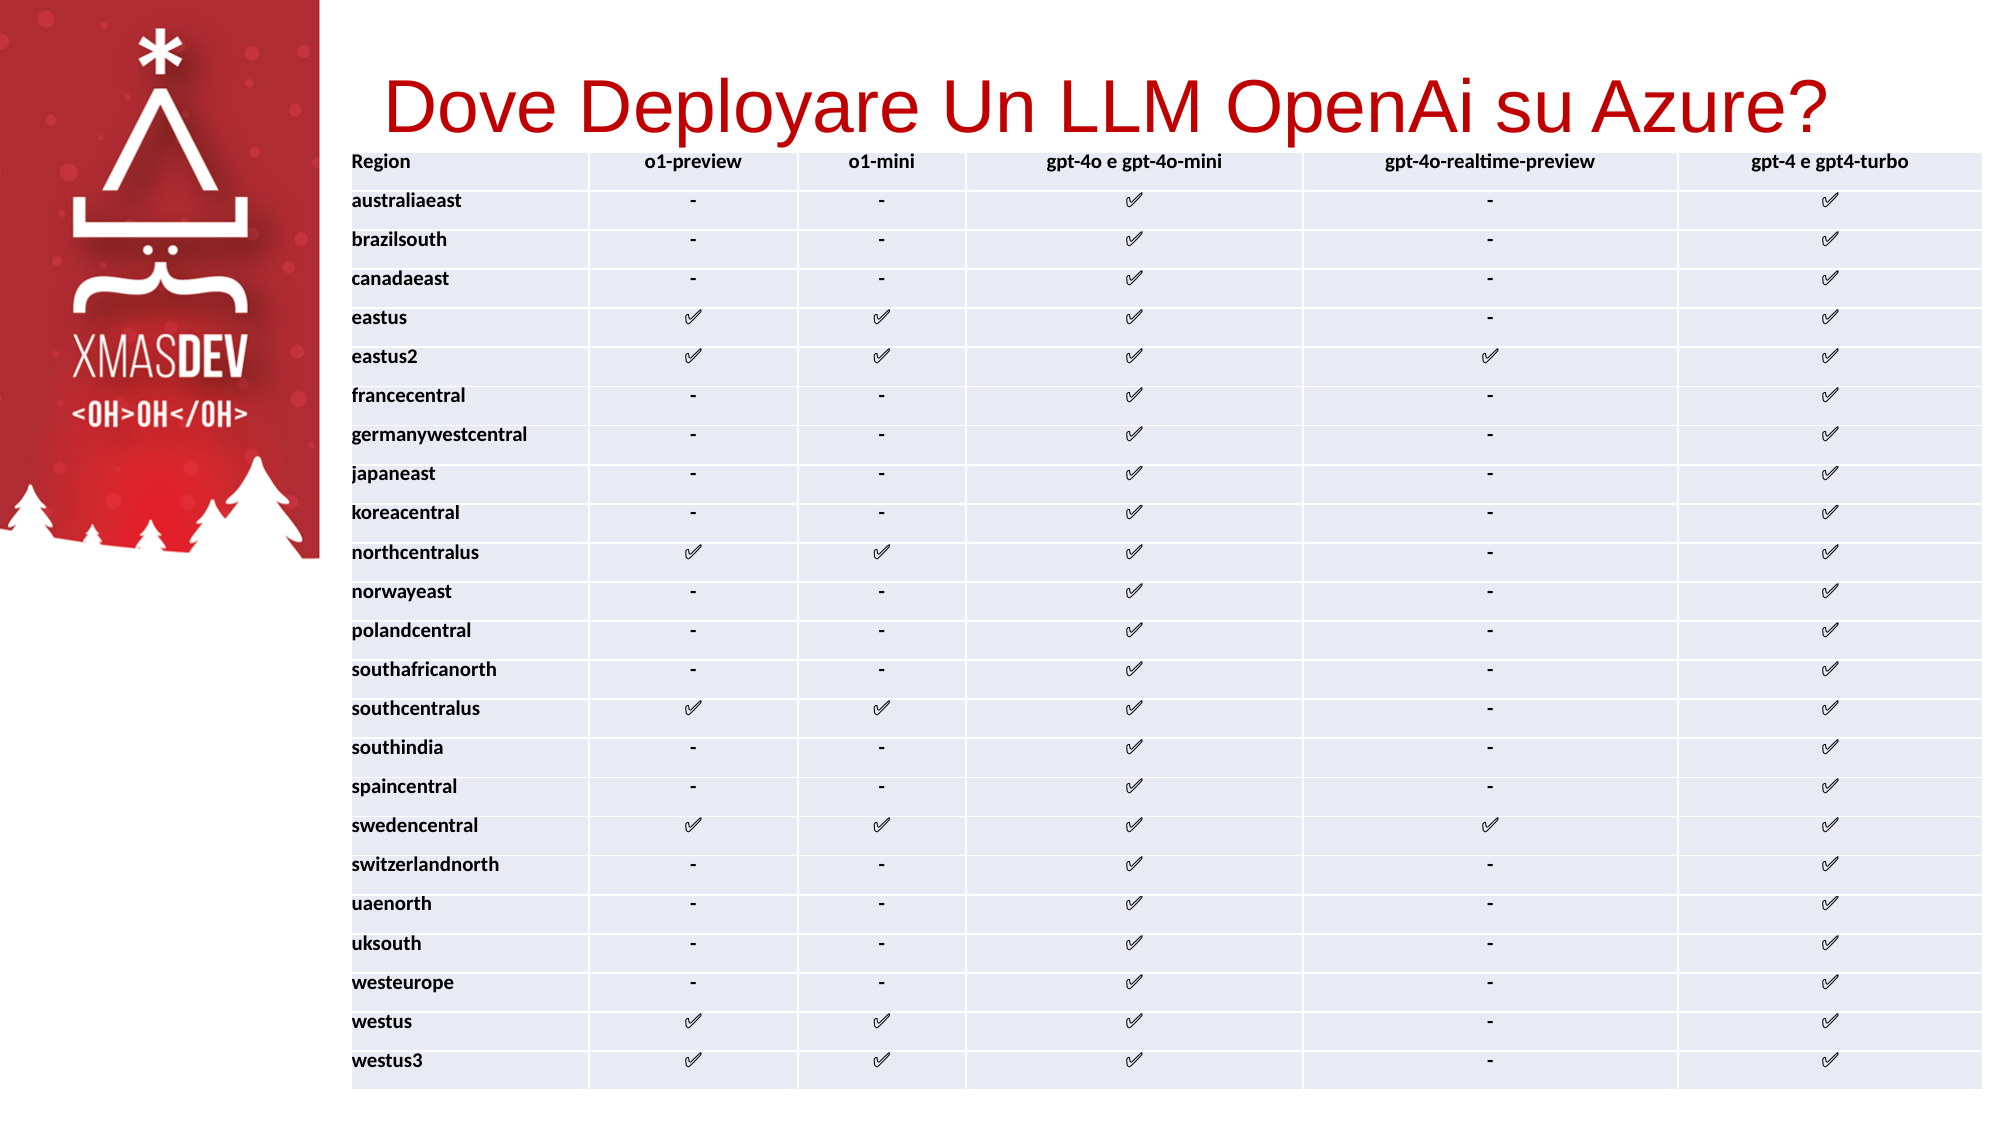

# Dove Deployare Un LLM OpenAi su Azure?
| Region | o1-preview | o1-mini | gpt-4o e gpt-4o-mini | gpt-4o-realtime-preview | gpt-4 e gpt4-turbo |
| --- | --- | --- | --- | --- | --- |
| australiaeast | - | - | ✅ | - | ✅ |
| brazilsouth | - | - | ✅ | - | ✅ |
| canadaeast | - | - | ✅ | - | ✅ |
| eastus | ✅ | ✅ | ✅ | - | ✅ |
| eastus2 | ✅ | ✅ | ✅ | ✅ | ✅ |
| francecentral | - | - | ✅ | - | ✅ |
| germanywestcentral | - | - | ✅ | - | ✅ |
| japaneast | - | - | ✅ | - | ✅ |
| koreacentral | - | - | ✅ | - | ✅ |
| northcentralus | ✅ | ✅ | ✅ | - | ✅ |
| norwayeast | - | - | ✅ | - | ✅ |
| polandcentral | - | - | ✅ | - | ✅ |
| southafricanorth | - | - | ✅ | - | ✅ |
| southcentralus | ✅ | ✅ | ✅ | - | ✅ |
| southindia | - | - | ✅ | - | ✅ |
| spaincentral | - | - | ✅ | - | ✅ |
| swedencentral | ✅ | ✅ | ✅ | ✅ | ✅ |
| switzerlandnorth | - | - | ✅ | - | ✅ |
| uaenorth | - | - | ✅ | - | ✅ |
| uksouth | - | - | ✅ | - | ✅ |
| westeurope | - | - | ✅ | - | ✅ |
| westus | ✅ | ✅ | ✅ | - | ✅ |
| westus3 | ✅ | ✅ | ✅ | - | ✅ |